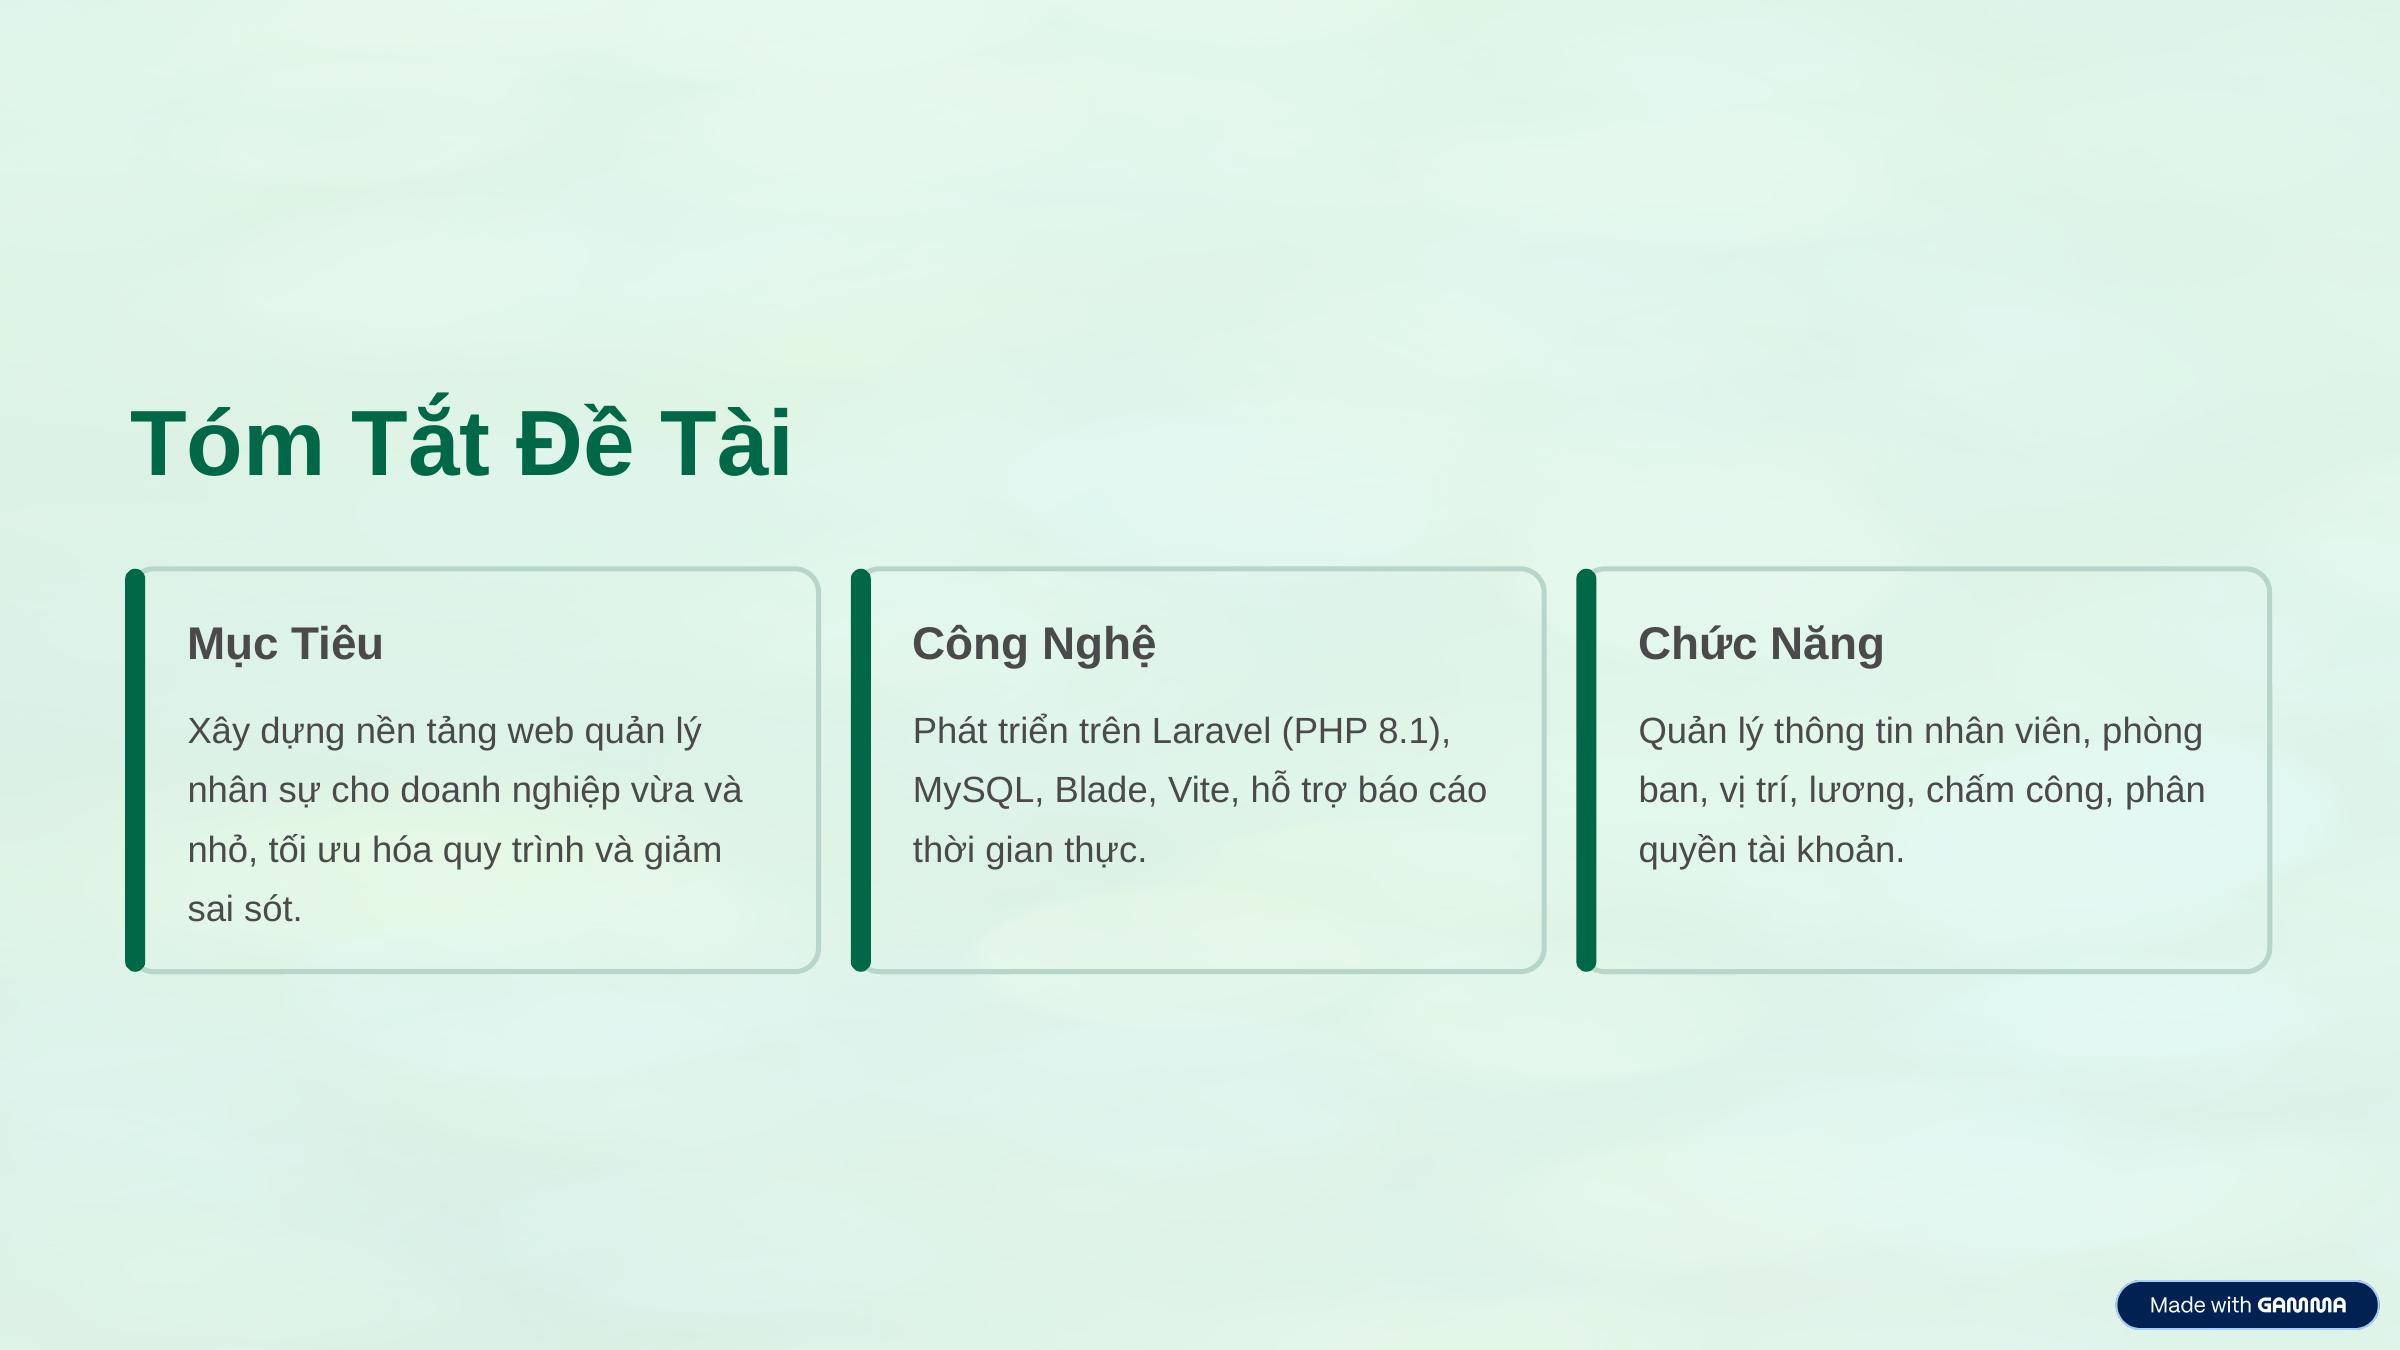

Tóm Tắt Đề Tài

Mục Tiêu
Công Nghệ
Chức Năng
Xây dựng nền tảng web quản lý nhân sự cho doanh nghiệp vừa và nhỏ, tối ưu hóa quy trình và giảm sai sót.
Phát triển trên Laravel (PHP 8.1), MySQL, Blade, Vite, hỗ trợ báo cáo thời gian thực.
Quản lý thông tin nhân viên, phòng ban, vị trí, lương, chấm công, phân quyền tài khoản.